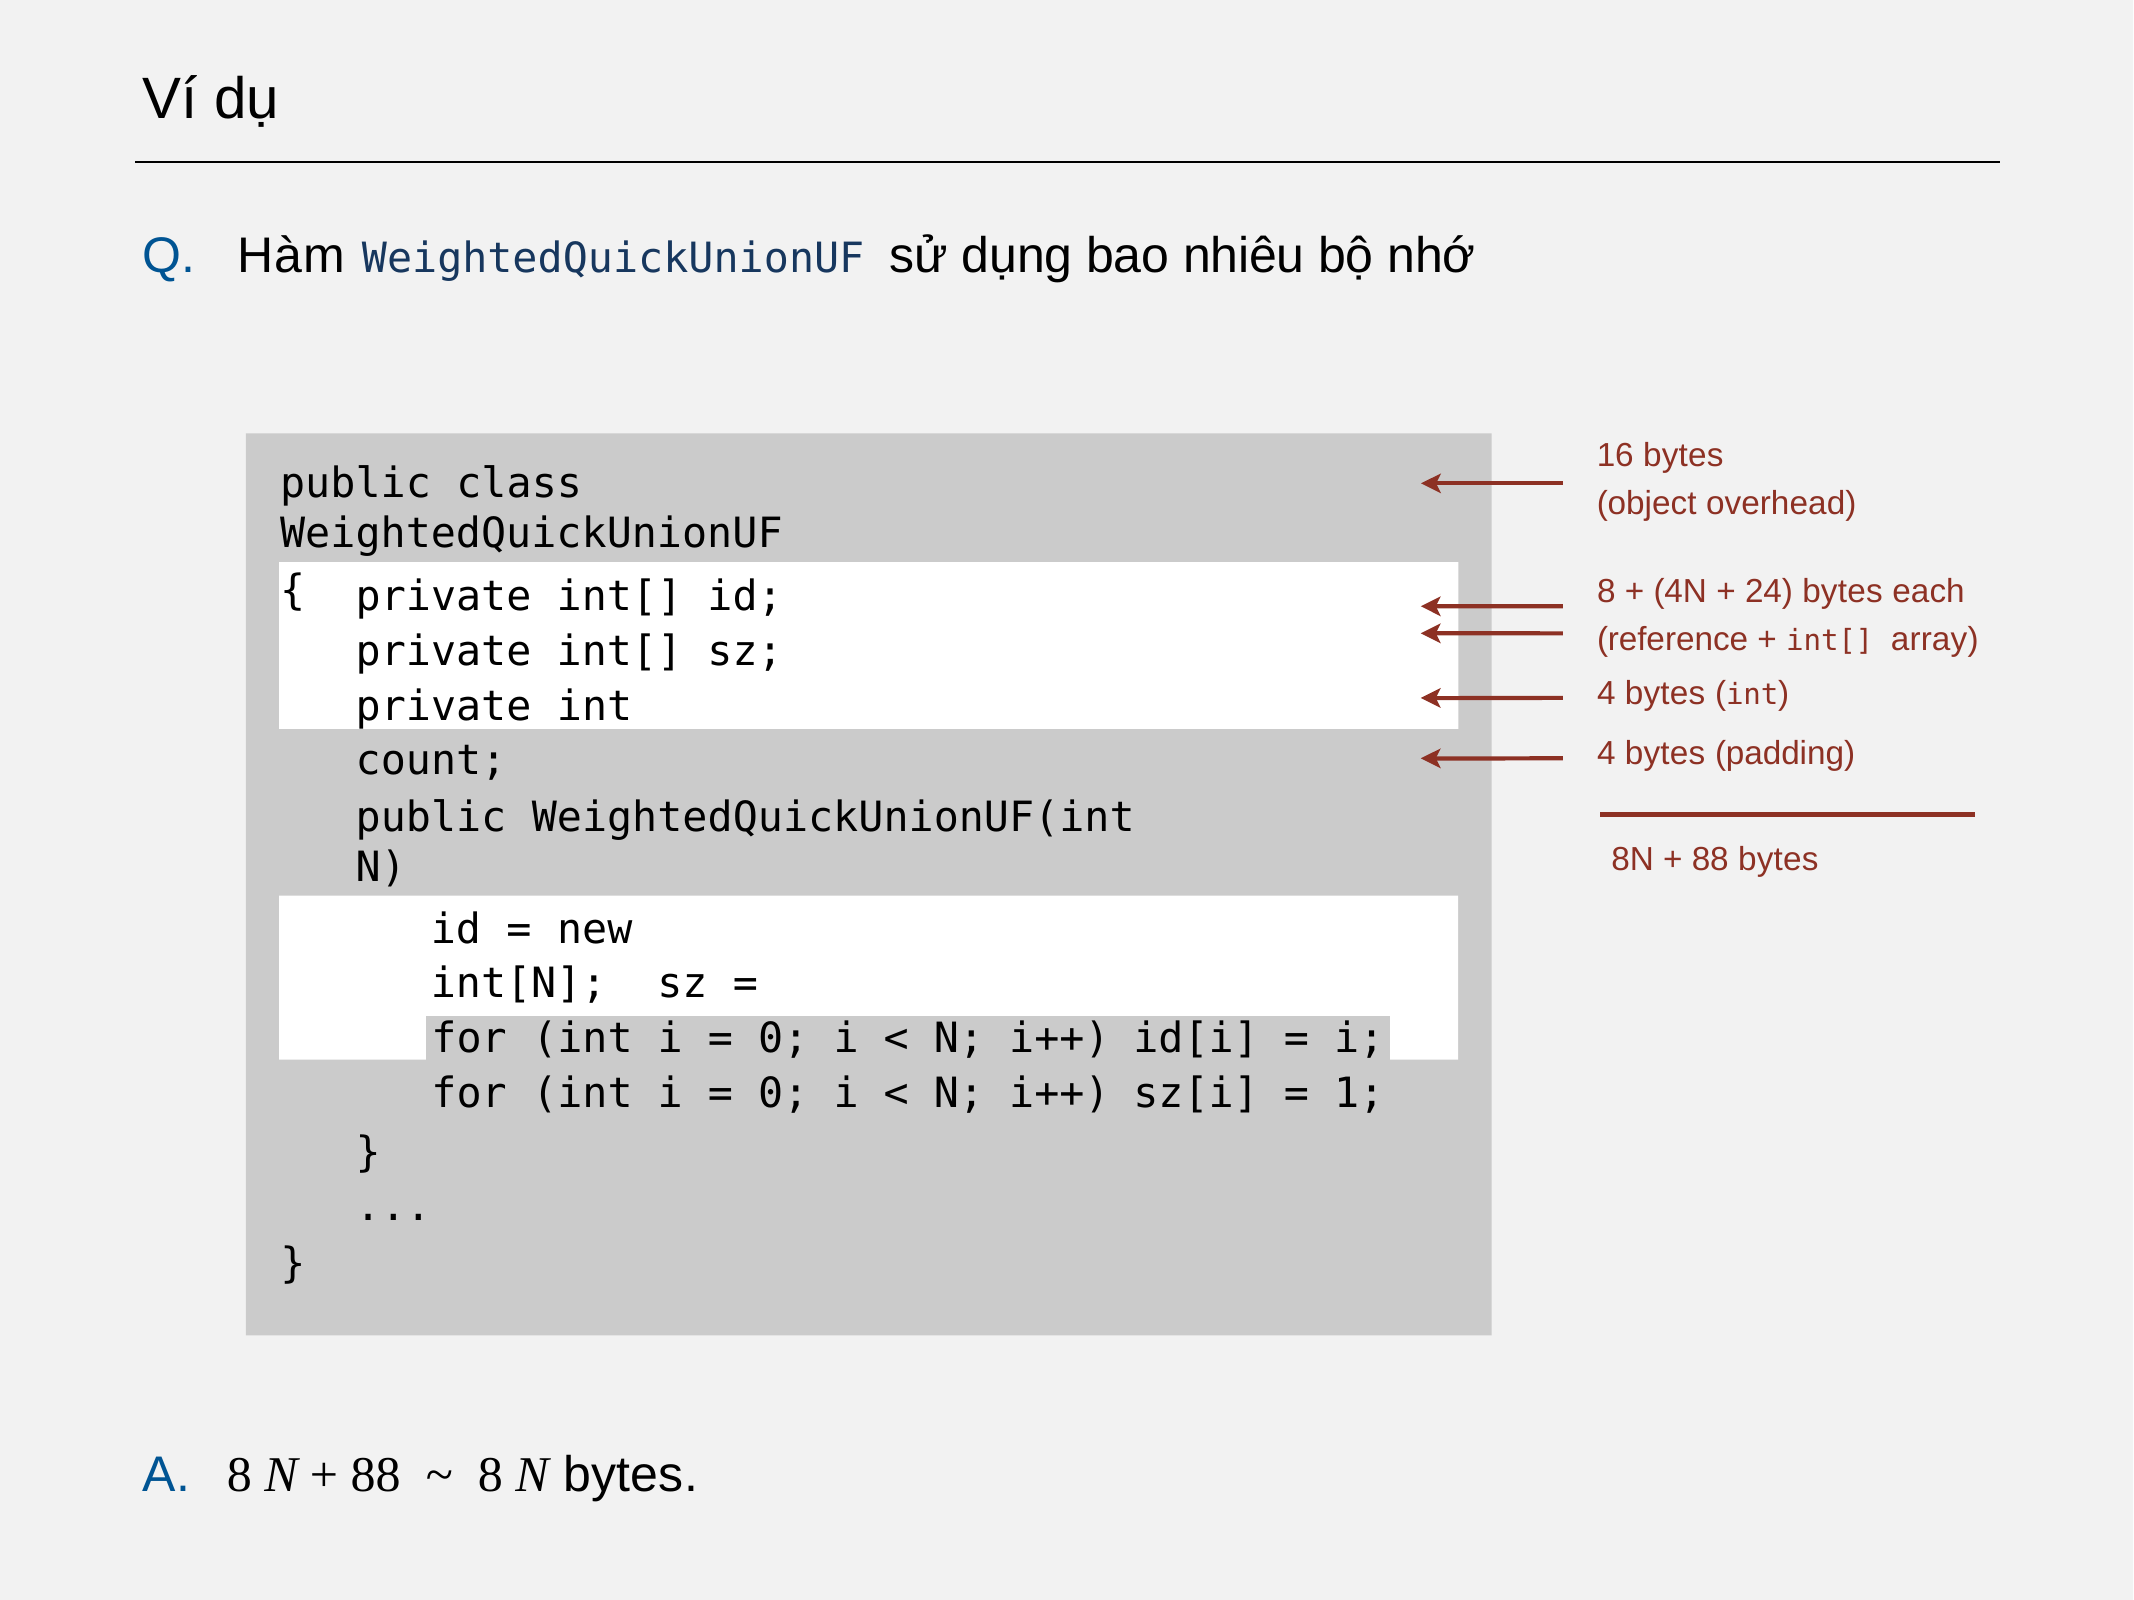

# Ví dụ
Q.	Hàm WeightedQuickUnionUF sử dụng bao nhiêu bộ nhớ
16 bytes
(object overhead)

public class WeightedQuickUnionUF
{

8 + (4N + 24) bytes each  (reference + int[] array)
4 bytes (int)
4 bytes (padding)
private int[] id;  private int[] sz;  private int count;
public WeightedQuickUnionUF(int N)
{

8N + 88 bytes
id = new int[N];  sz = new int[N];
| for | (int | i | = | 0; | i | < | N; | i++) | id[i] | = | i; |
| --- | --- | --- | --- | --- | --- | --- | --- | --- | --- | --- | --- |
| for | (int | i | = | 0; | i | < | N; | i++) | sz[i] | = | 1; |
}
...
}
A.	8 N + 88	~	8 N bytes.
71